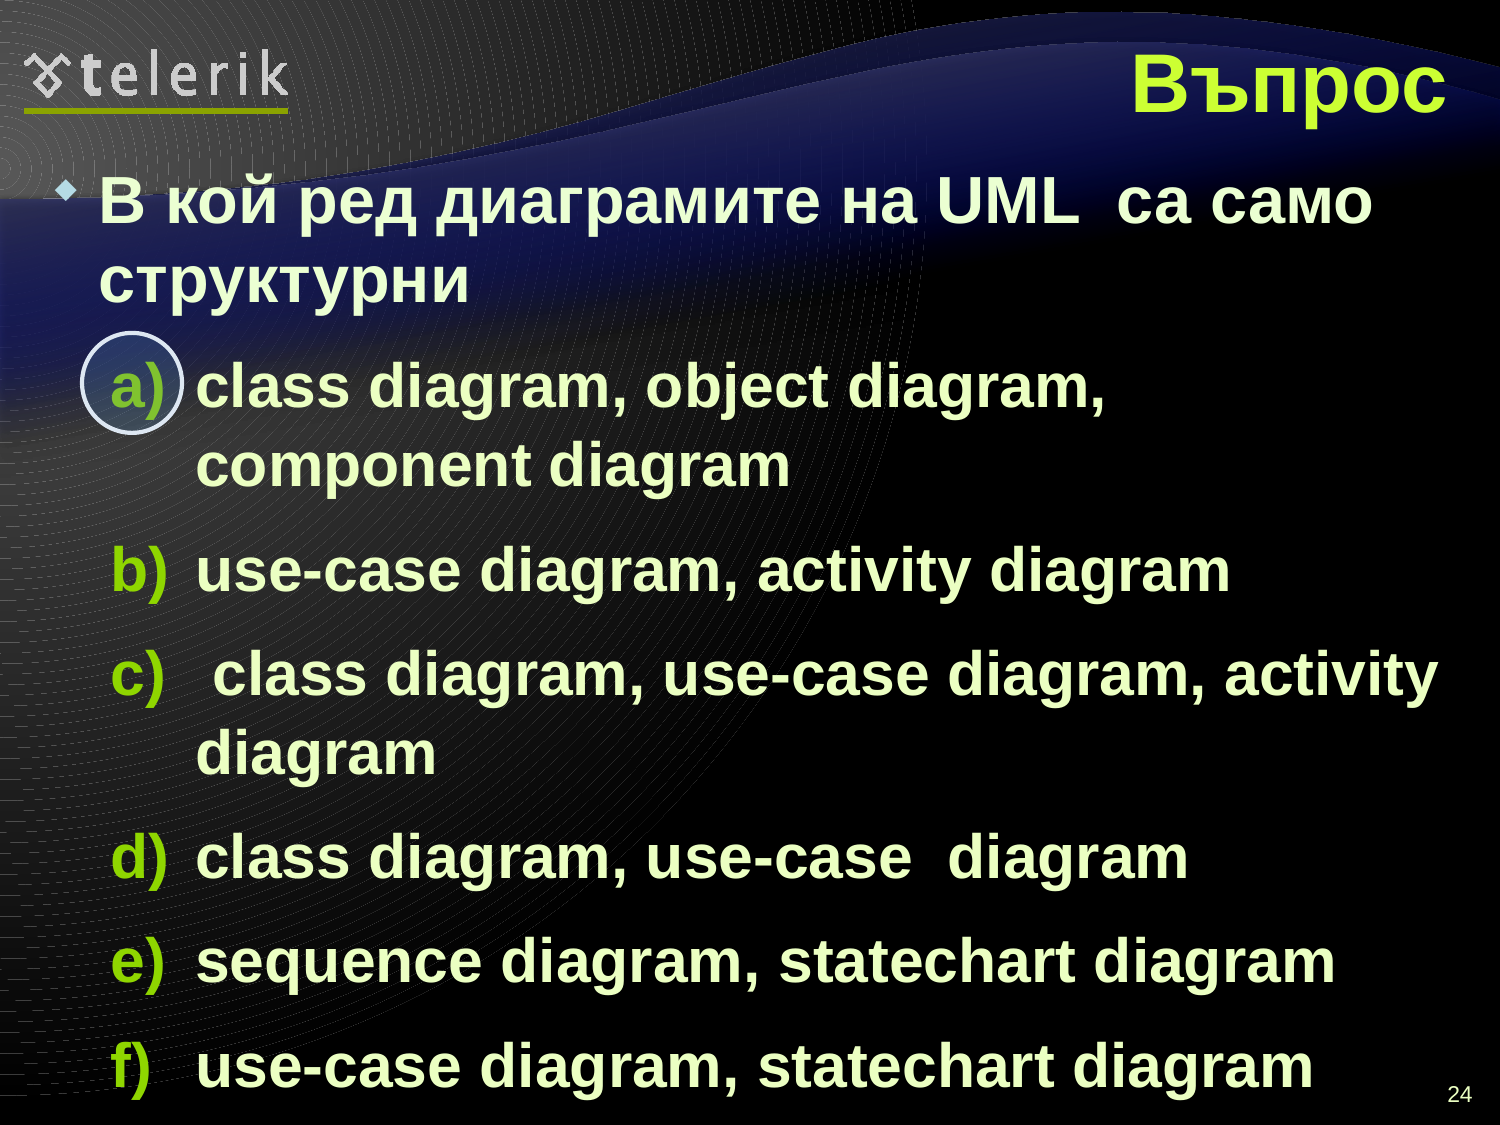

# Въпрос
В кой ред диаграмите на UML  са само структурни
class diagram, object diagram, component diagram
use-case diagram, activity diagram
 class diagram, use-case diagram, activity diagram
class diagram, use-case  diagram
sequence diagram, statechart diagram
use-case diagram, statechart diagram

24